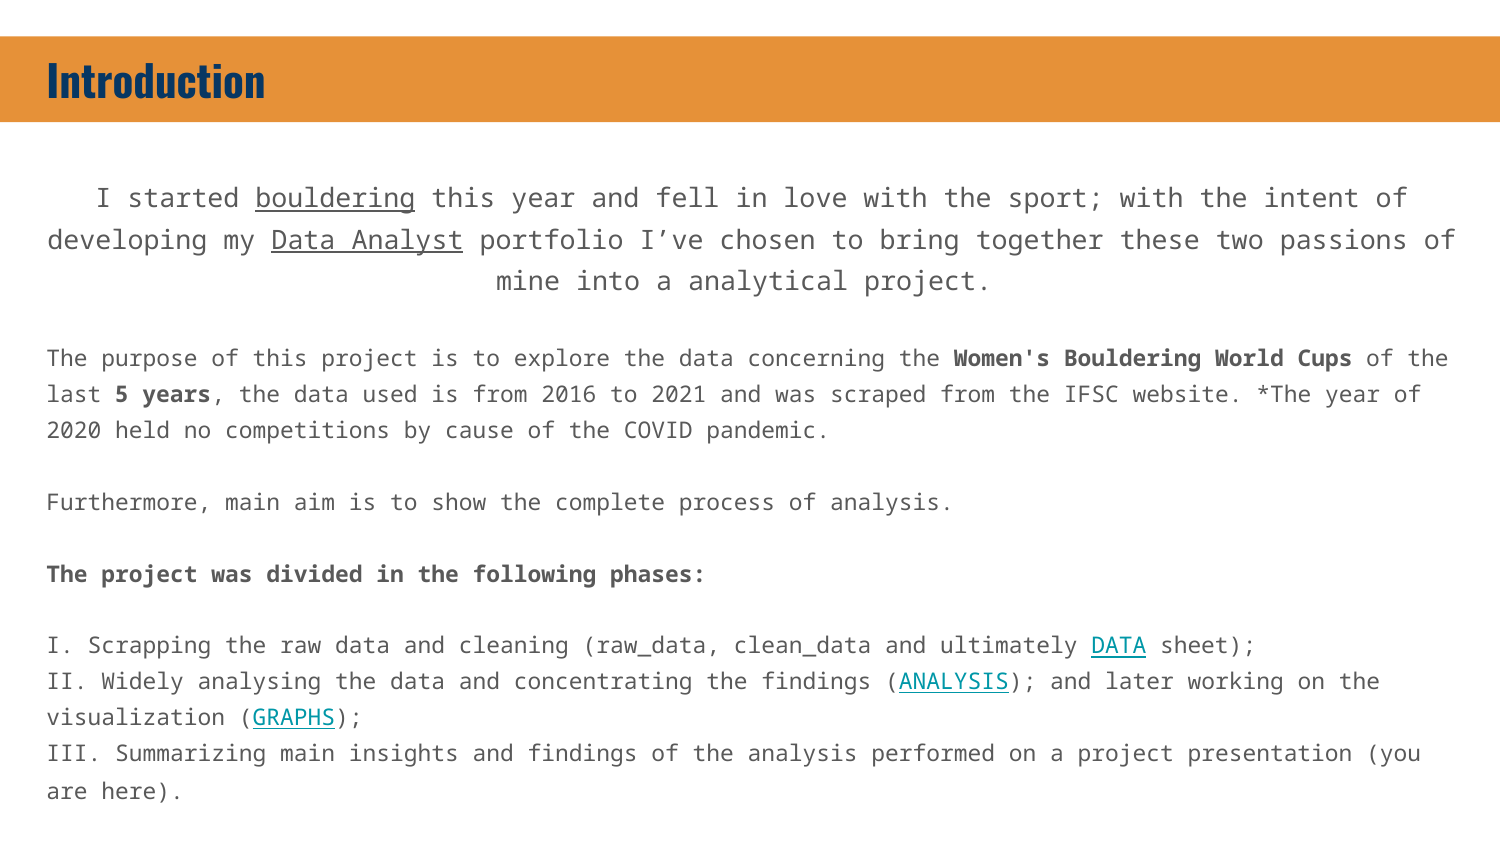

# Introduction

I started bouldering this year and fell in love with the sport; with the intent of developing my Data Analyst portfolio I’ve chosen to bring together these two passions of mine into a analytical project.

The purpose of this project is to explore the data concerning the Women's Bouldering World Cups of the last 5 years, the data used is from 2016 to 2021 and was scraped from the IFSC website. *The year of 2020 held no competitions by cause of the COVID pandemic.

Furthermore, main aim is to show the complete process of analysis.

The project was divided in the following phases:

I. Scrapping the raw data and cleaning (raw_data, clean_data and ultimately DATA sheet);
II. Widely analysing the data and concentrating the findings (ANALYSIS); and later working on the visualization (GRAPHS);
III. Summarizing main insights and findings of the analysis performed on a project presentation (you are here).